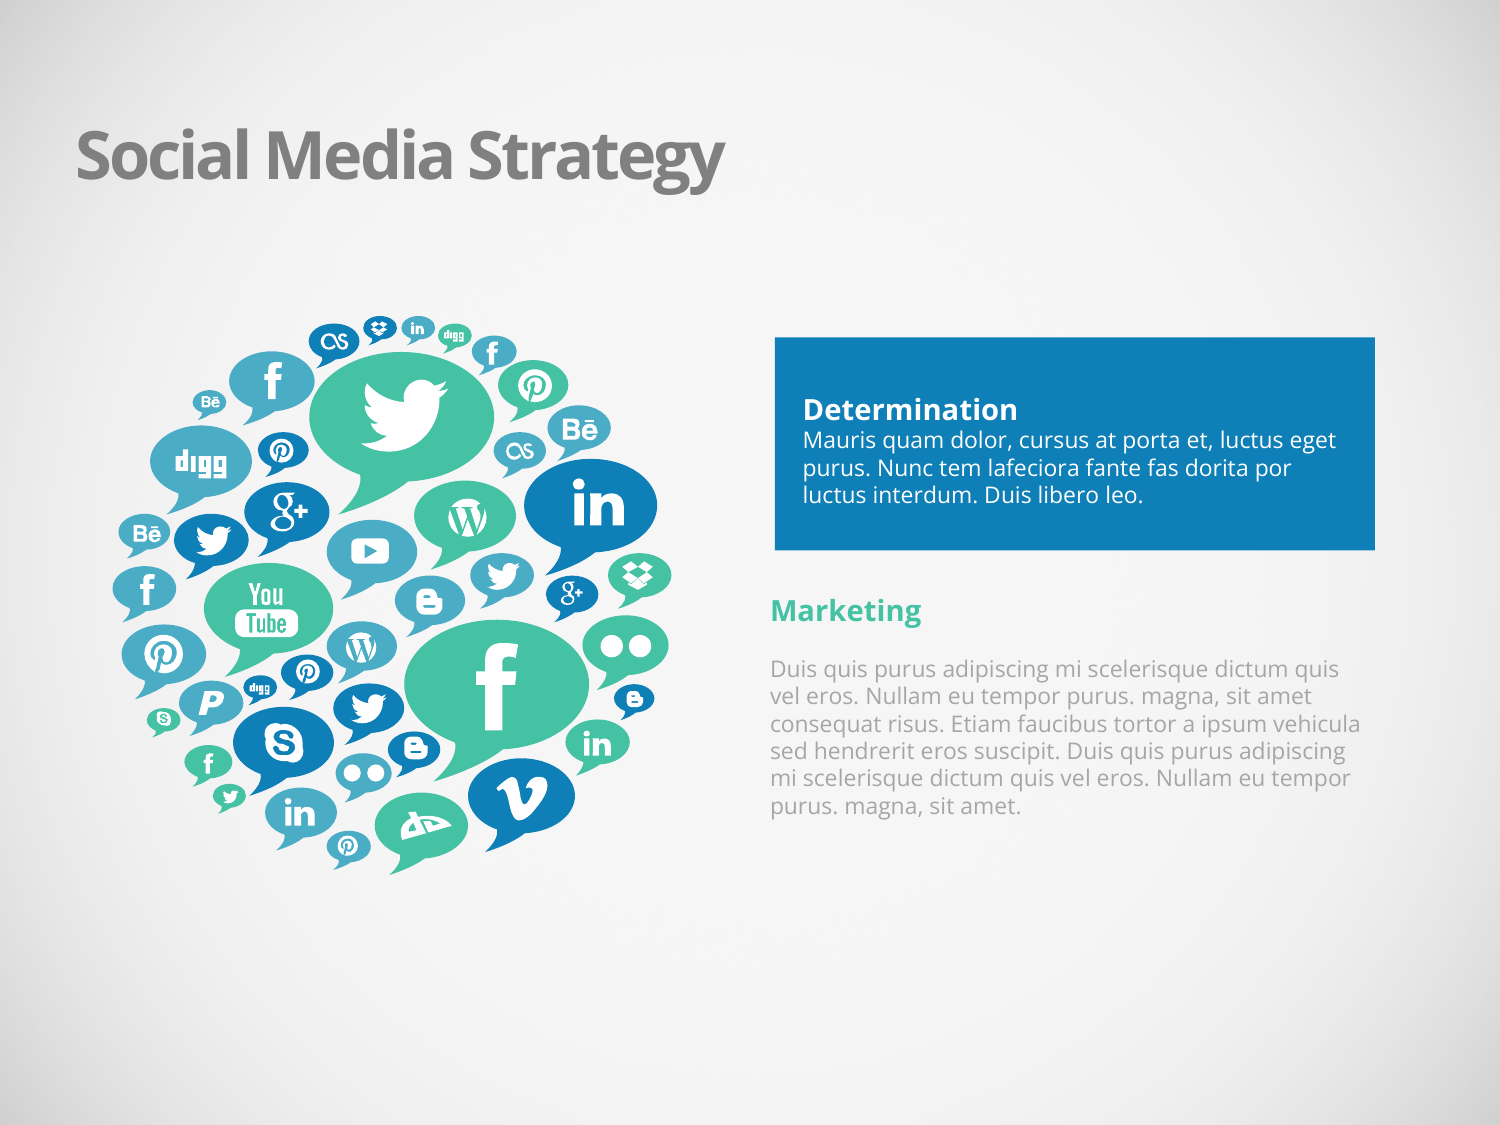

Social Media Strategy

Determination
Mauris quam dolor, cursus at porta et, luctus eget purus. Nunc tem lafeciora fante fas dorita por luctus interdum. Duis libero leo.

Marketing

Duis quis purus adipiscing mi scelerisque dictum quis vel eros. Nullam eu tempor purus. magna, sit amet consequat risus. Etiam faucibus tortor a ipsum vehicula sed hendrerit eros suscipit. Duis quis purus adipiscing mi scelerisque dictum quis vel eros. Nullam eu tempor purus. magna, sit amet.